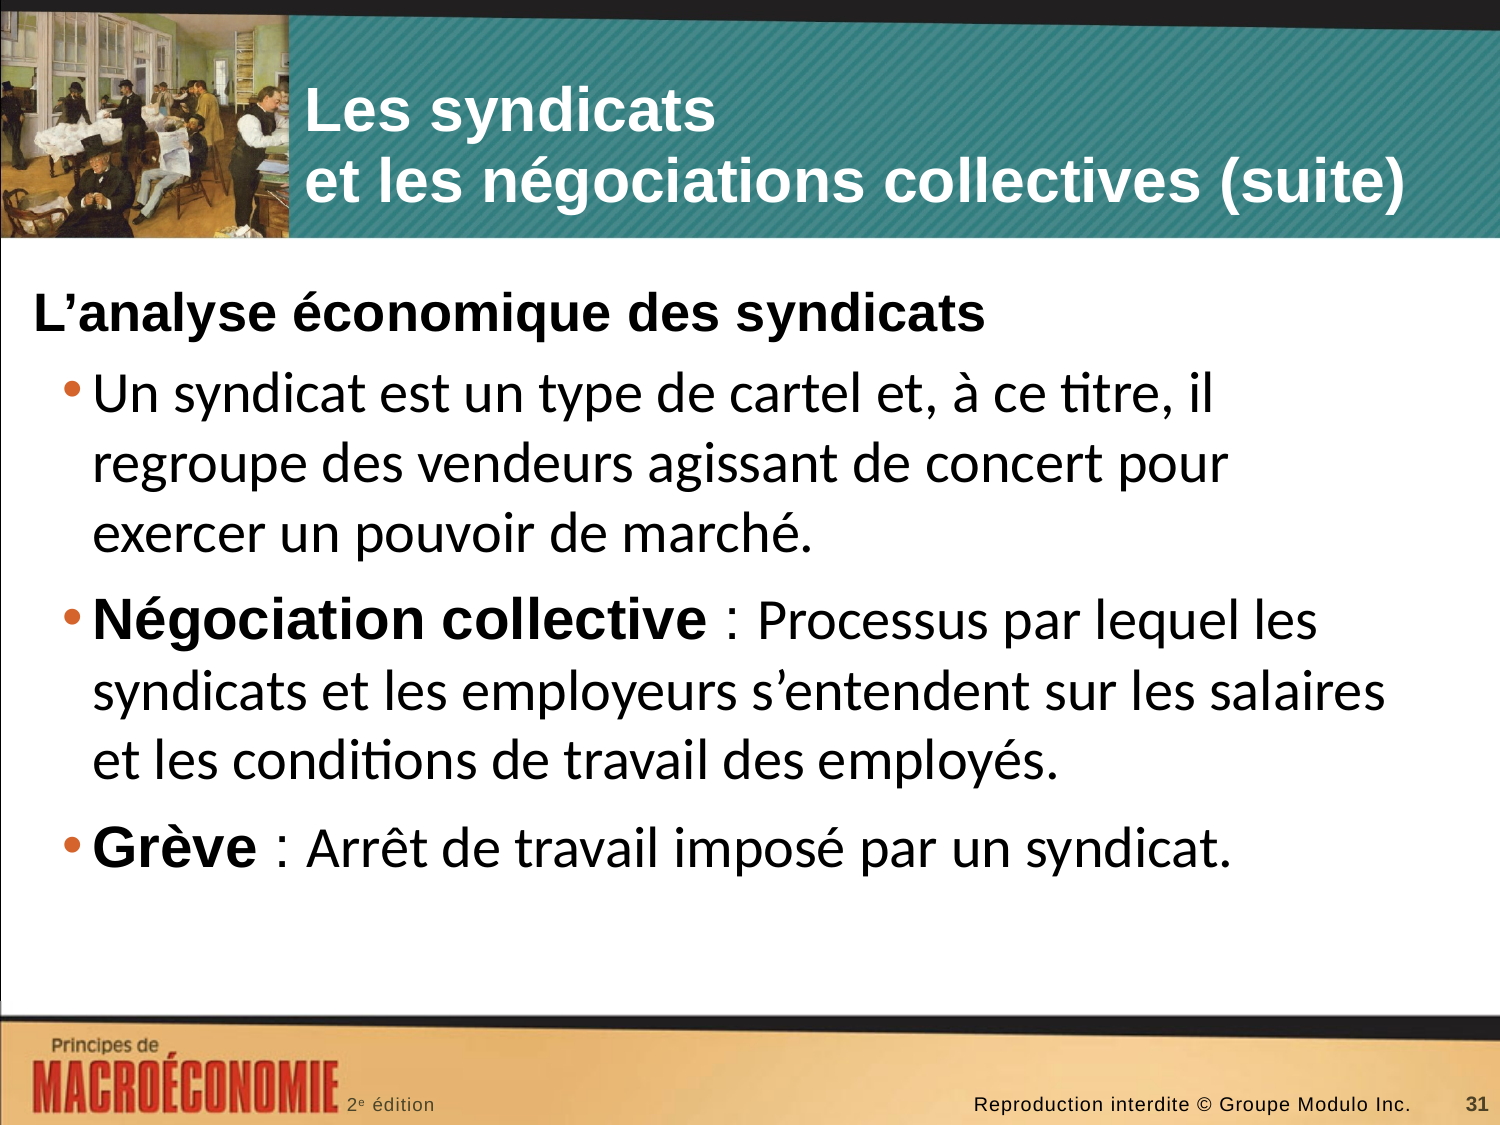

# Les syndicats et les négociations collectives (suite)
L’analyse économique des syndicats
Un syndicat est un type de cartel et, à ce titre, il regroupe des vendeurs agissant de concert pour exercer un pouvoir de marché.
Négociation collective : Processus par lequel les syndicats et les employeurs s’entendent sur les salaires et les conditions de travail des employés.
Grève : Arrêt de travail imposé par un syndicat.

31